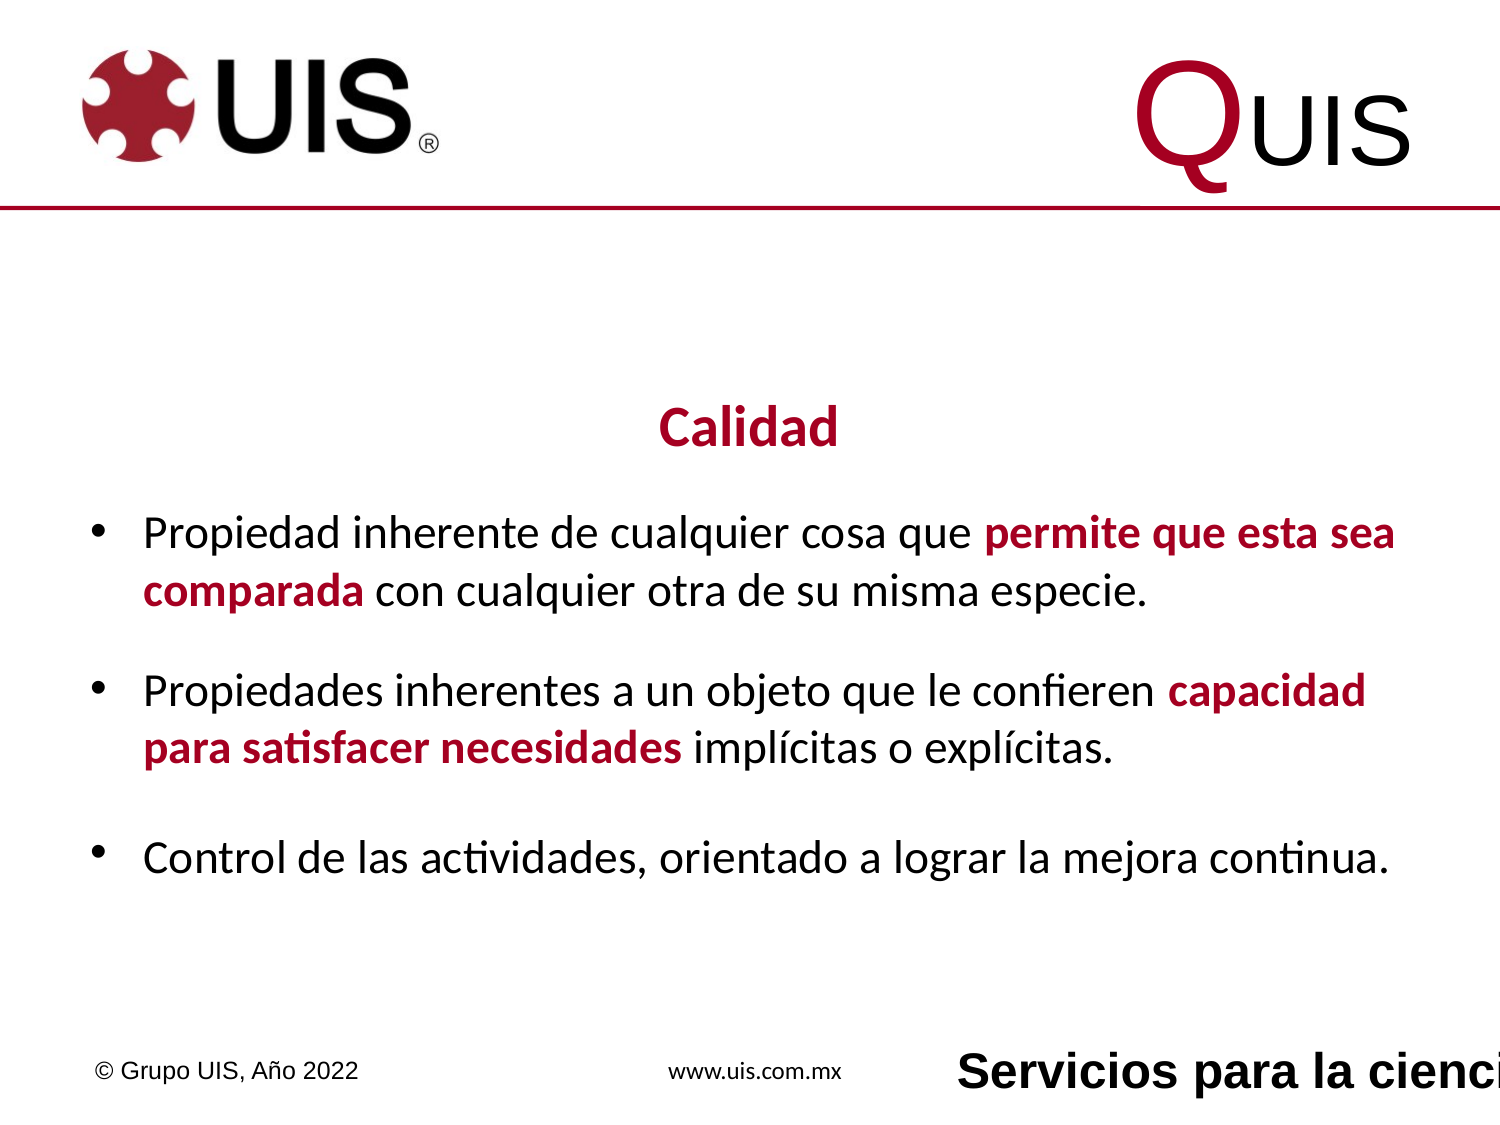

Calidad

Propiedad inherente de cualquier cosa que permite que esta sea comparada con cualquier otra de su misma especie.

Propiedades inherentes a un objeto que le confieren capacidad para satisfacer necesidades implícitas o explícitas.

Control de las actividades, orientado a lograr la mejora continua.